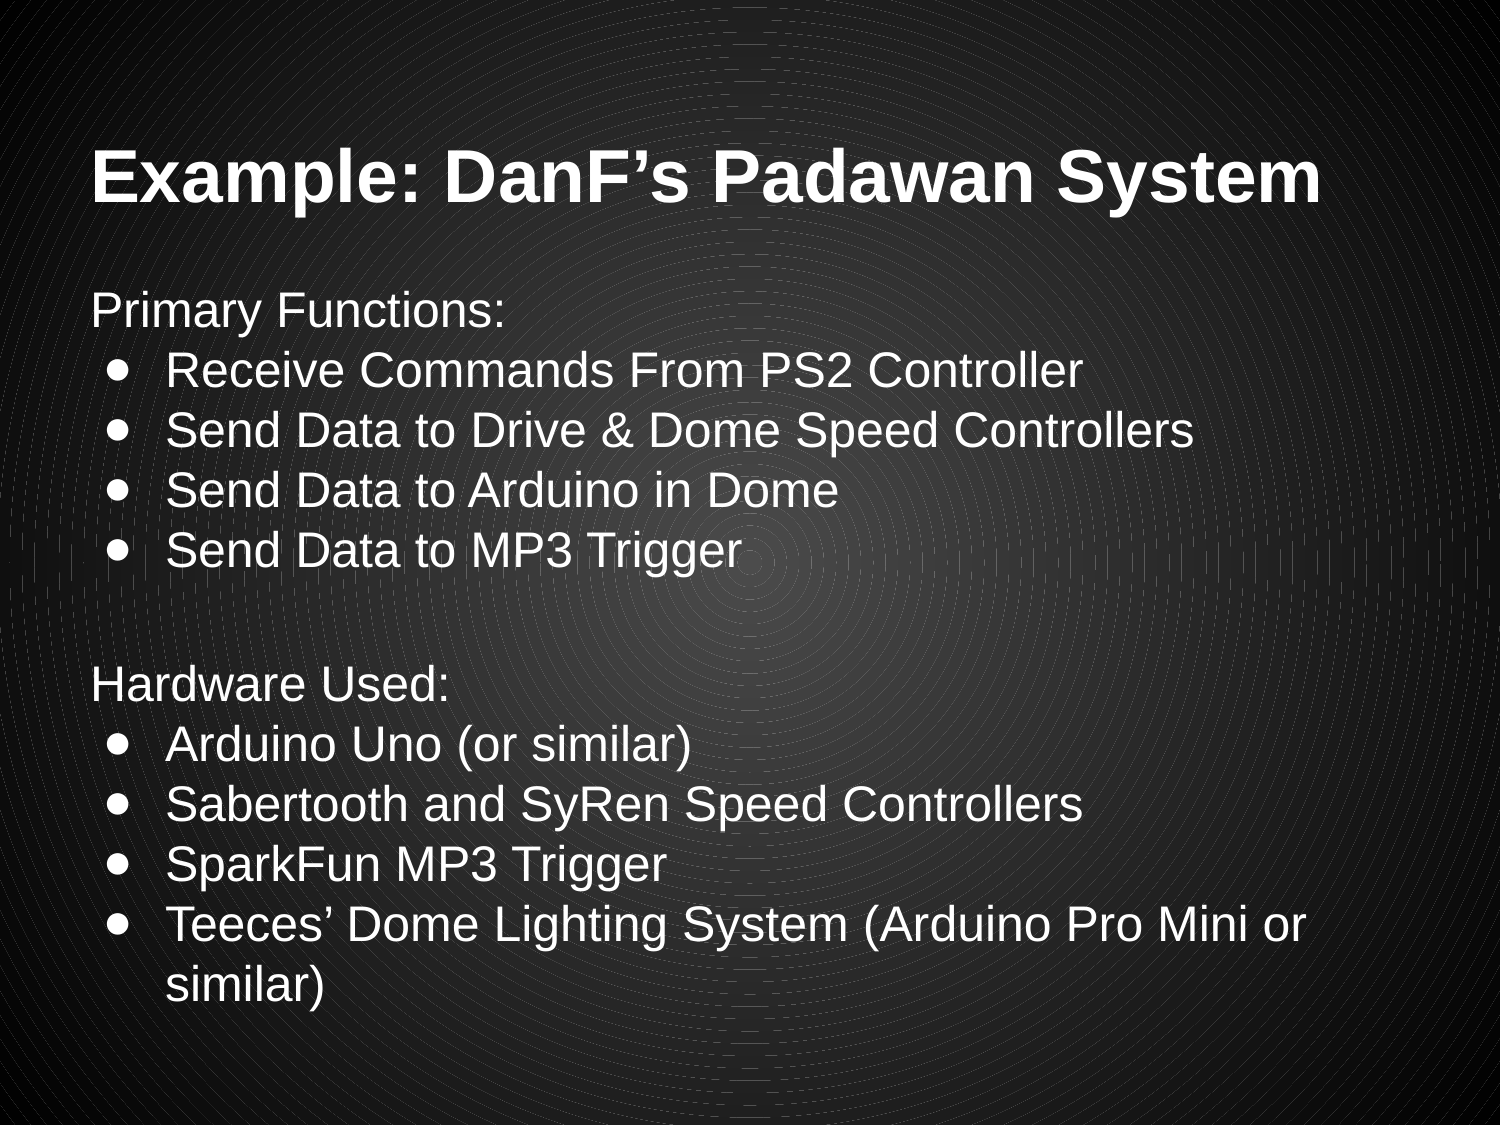

# Example: DanF’s Padawan System
Primary Functions:
Receive Commands From PS2 Controller
Send Data to Drive & Dome Speed Controllers
Send Data to Arduino in Dome
Send Data to MP3 Trigger

Hardware Used:
Arduino Uno (or similar)
Sabertooth and SyRen Speed Controllers
SparkFun MP3 Trigger
Teeces’ Dome Lighting System (Arduino Pro Mini or similar)